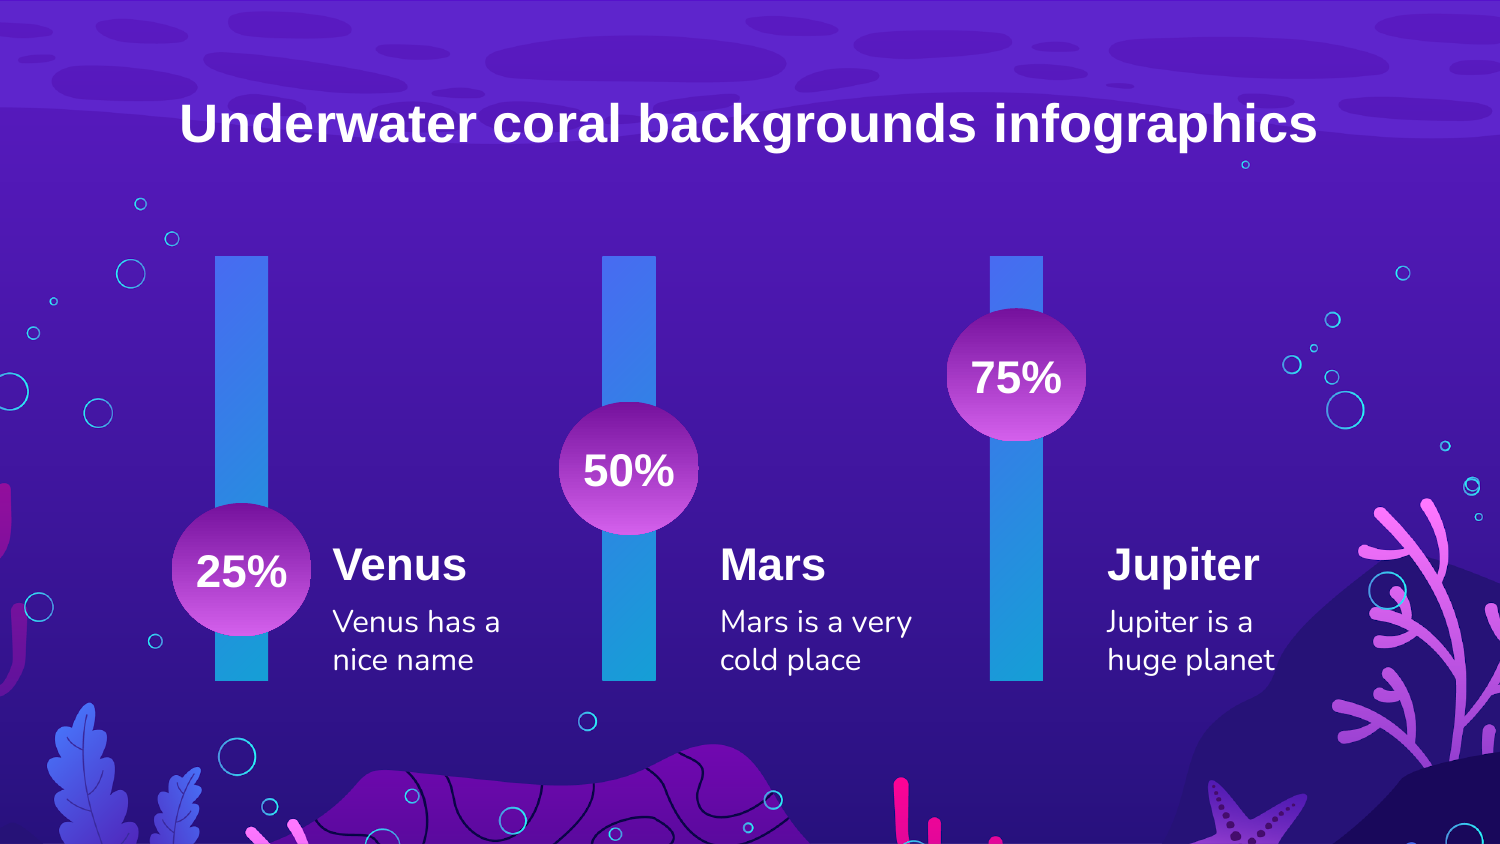

Underwater coral backgrounds infographics

75%
50%
25%
Venus
Venus has a nice name
Mars
Mars is a very  cold place
Jupiter
Jupiter is a huge planet